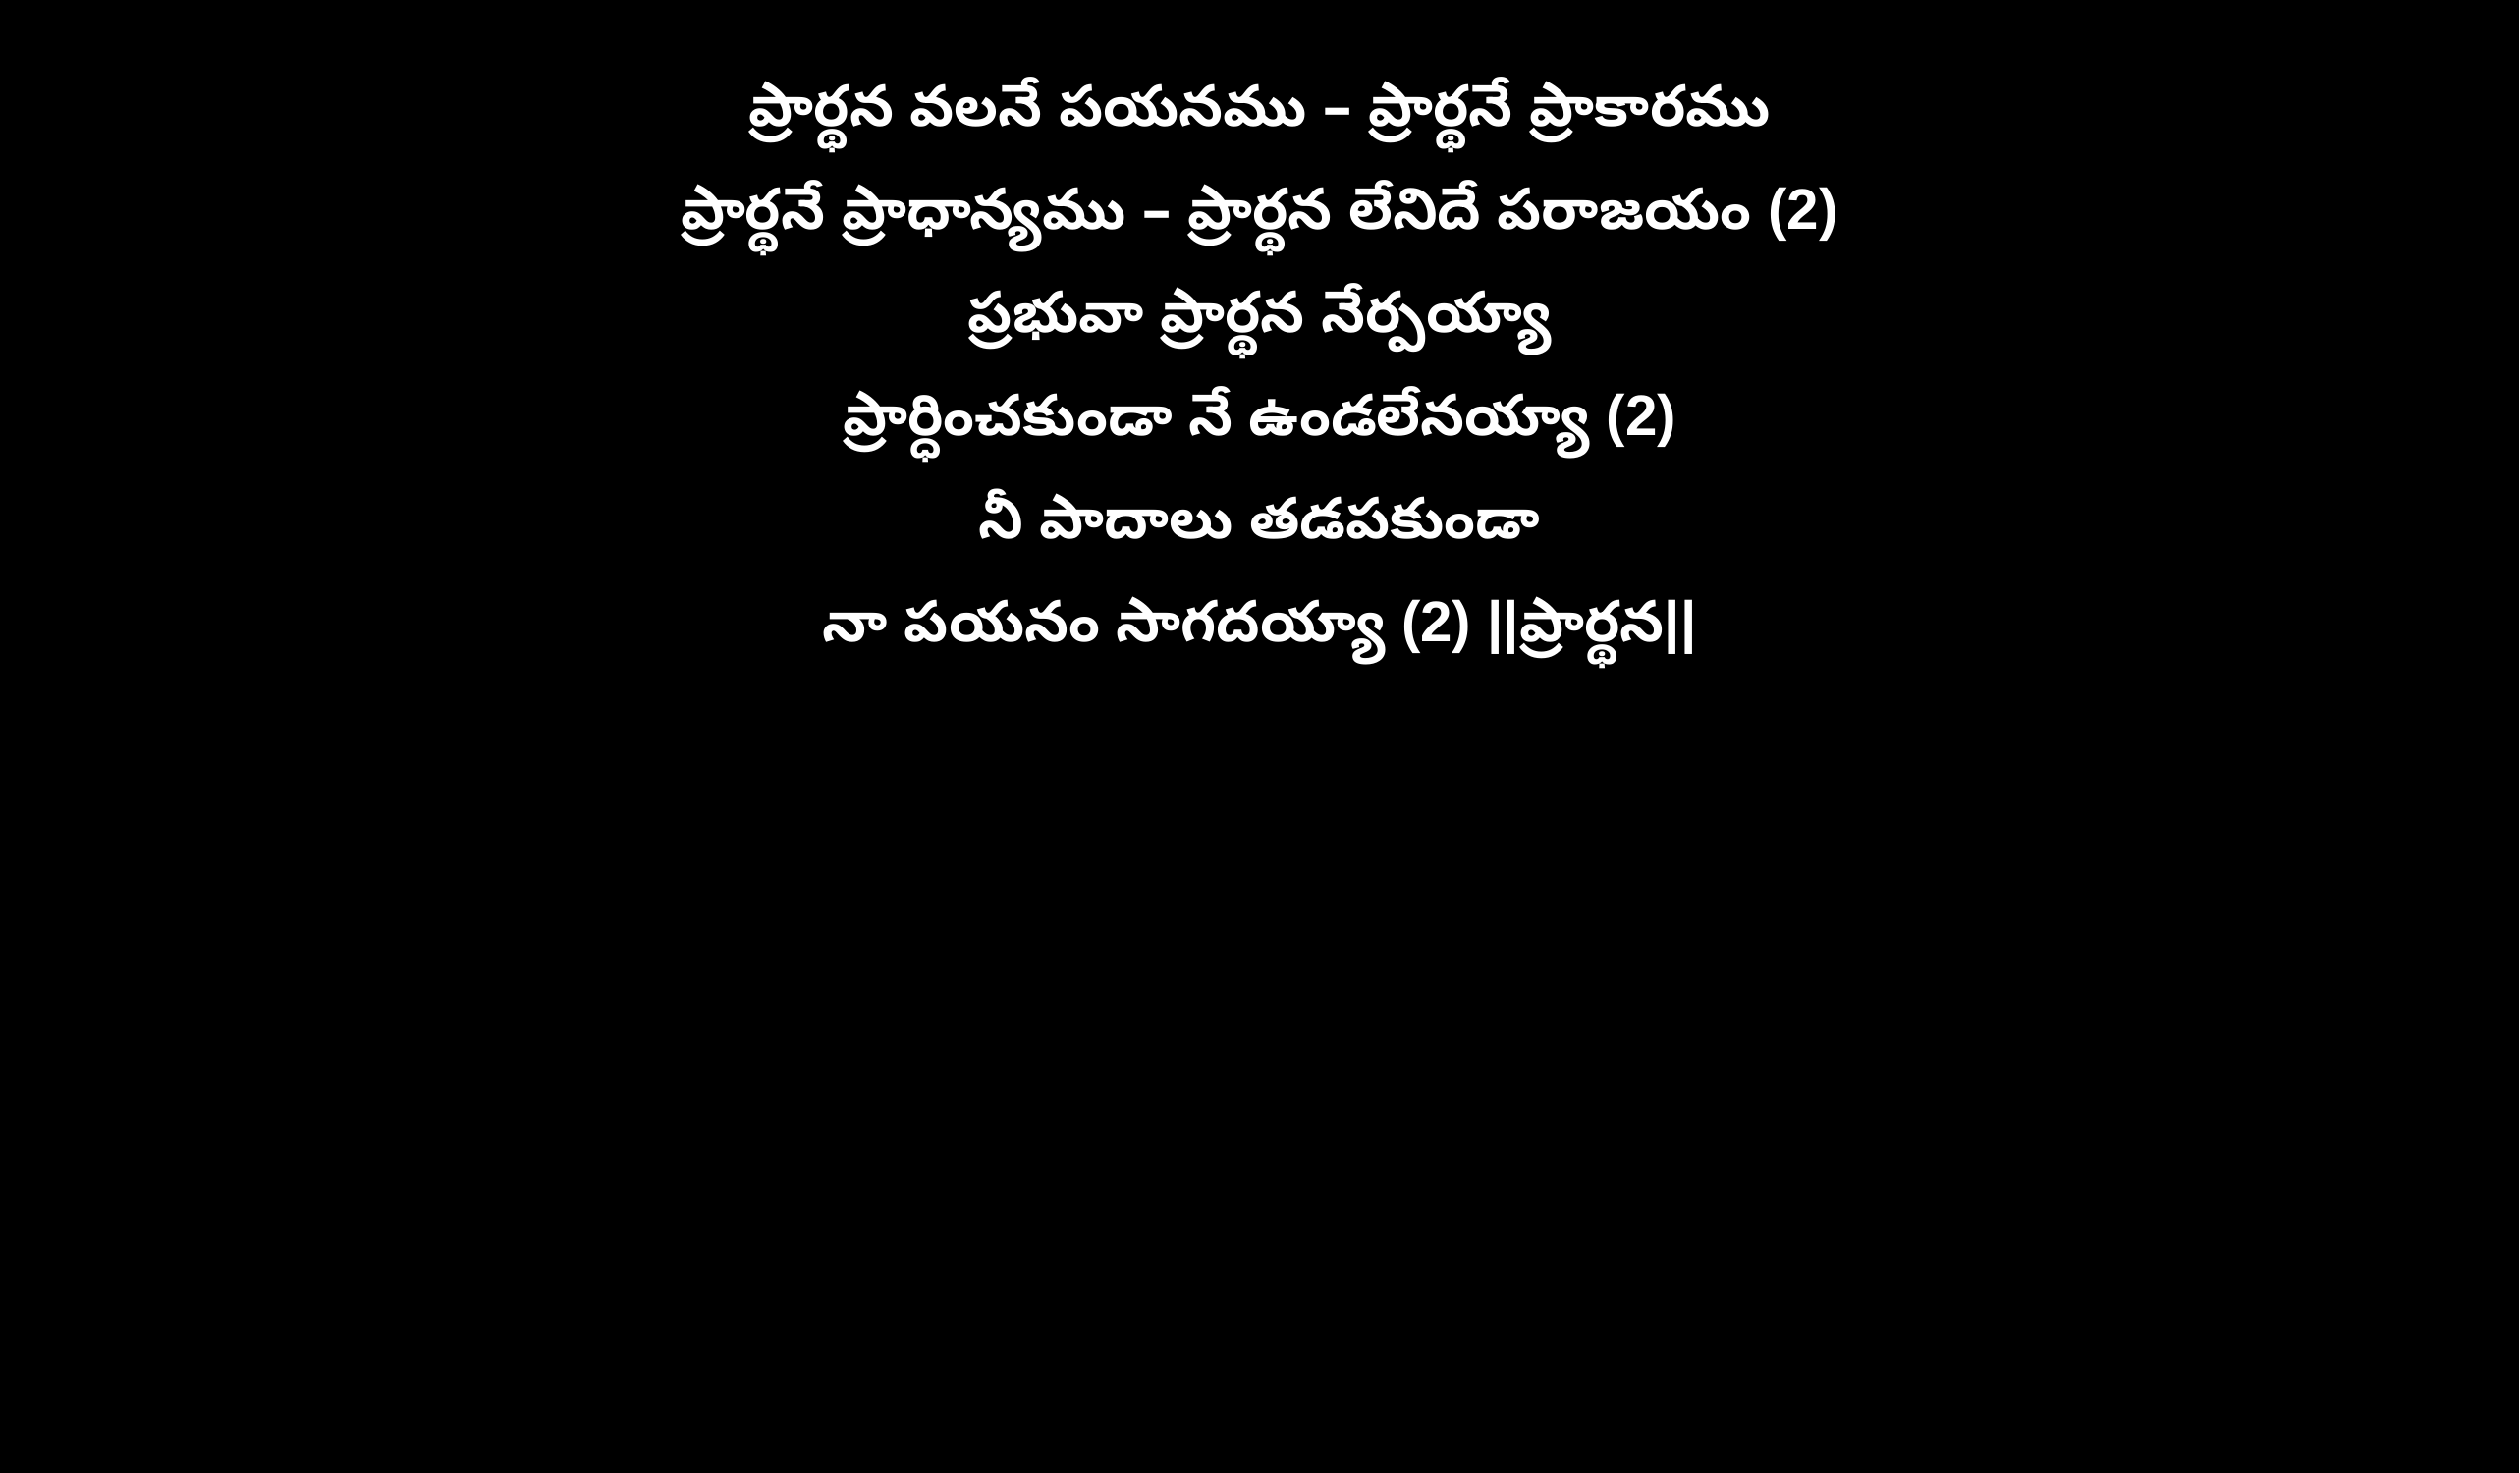

ప్రార్థన వలనే పయనము – ప్రార్థనే ప్రాకారము
ప్రార్థనే ప్రాధాన్యము – ప్రార్థన లేనిదే పరాజయం (2)
ప్రభువా ప్రార్థన నేర్పయ్యా
ప్రార్ధించకుండా నే ఉండలేనయ్యా (2)
నీ పాదాలు తడపకుండా
నా పయనం సాగదయ్యా (2) ||ప్రార్థన||